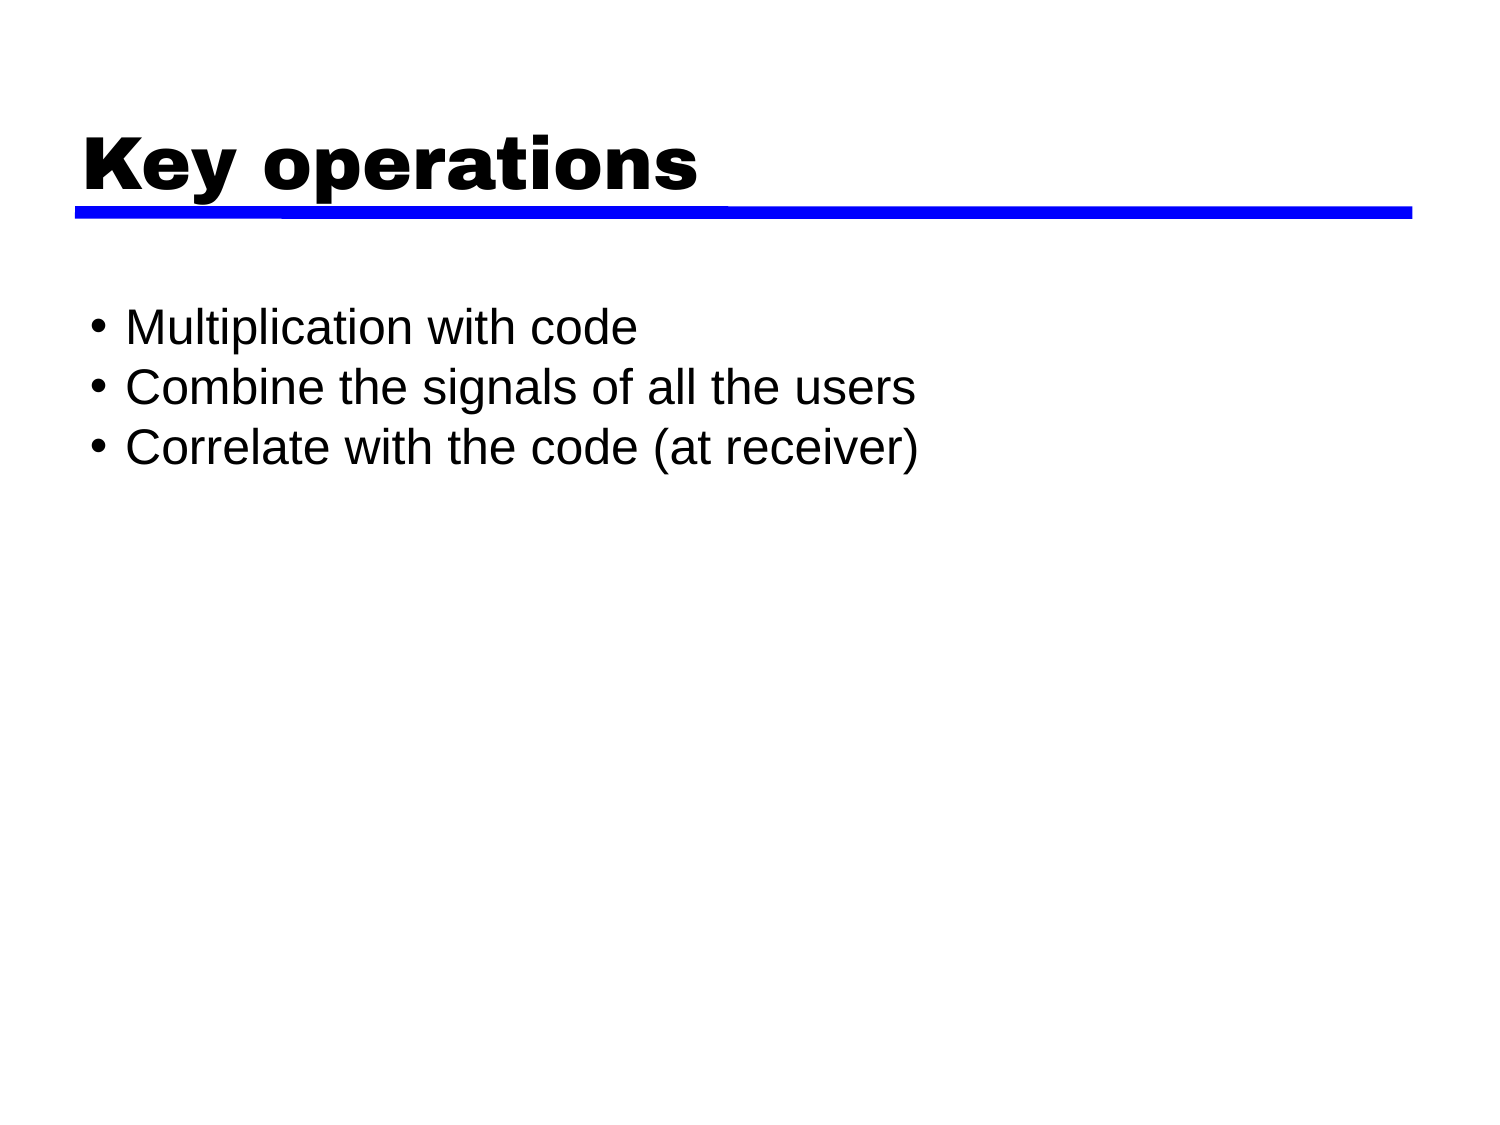

# Key operations
Multiplication with code
Combine the signals of all the users
Correlate with the code (at receiver)